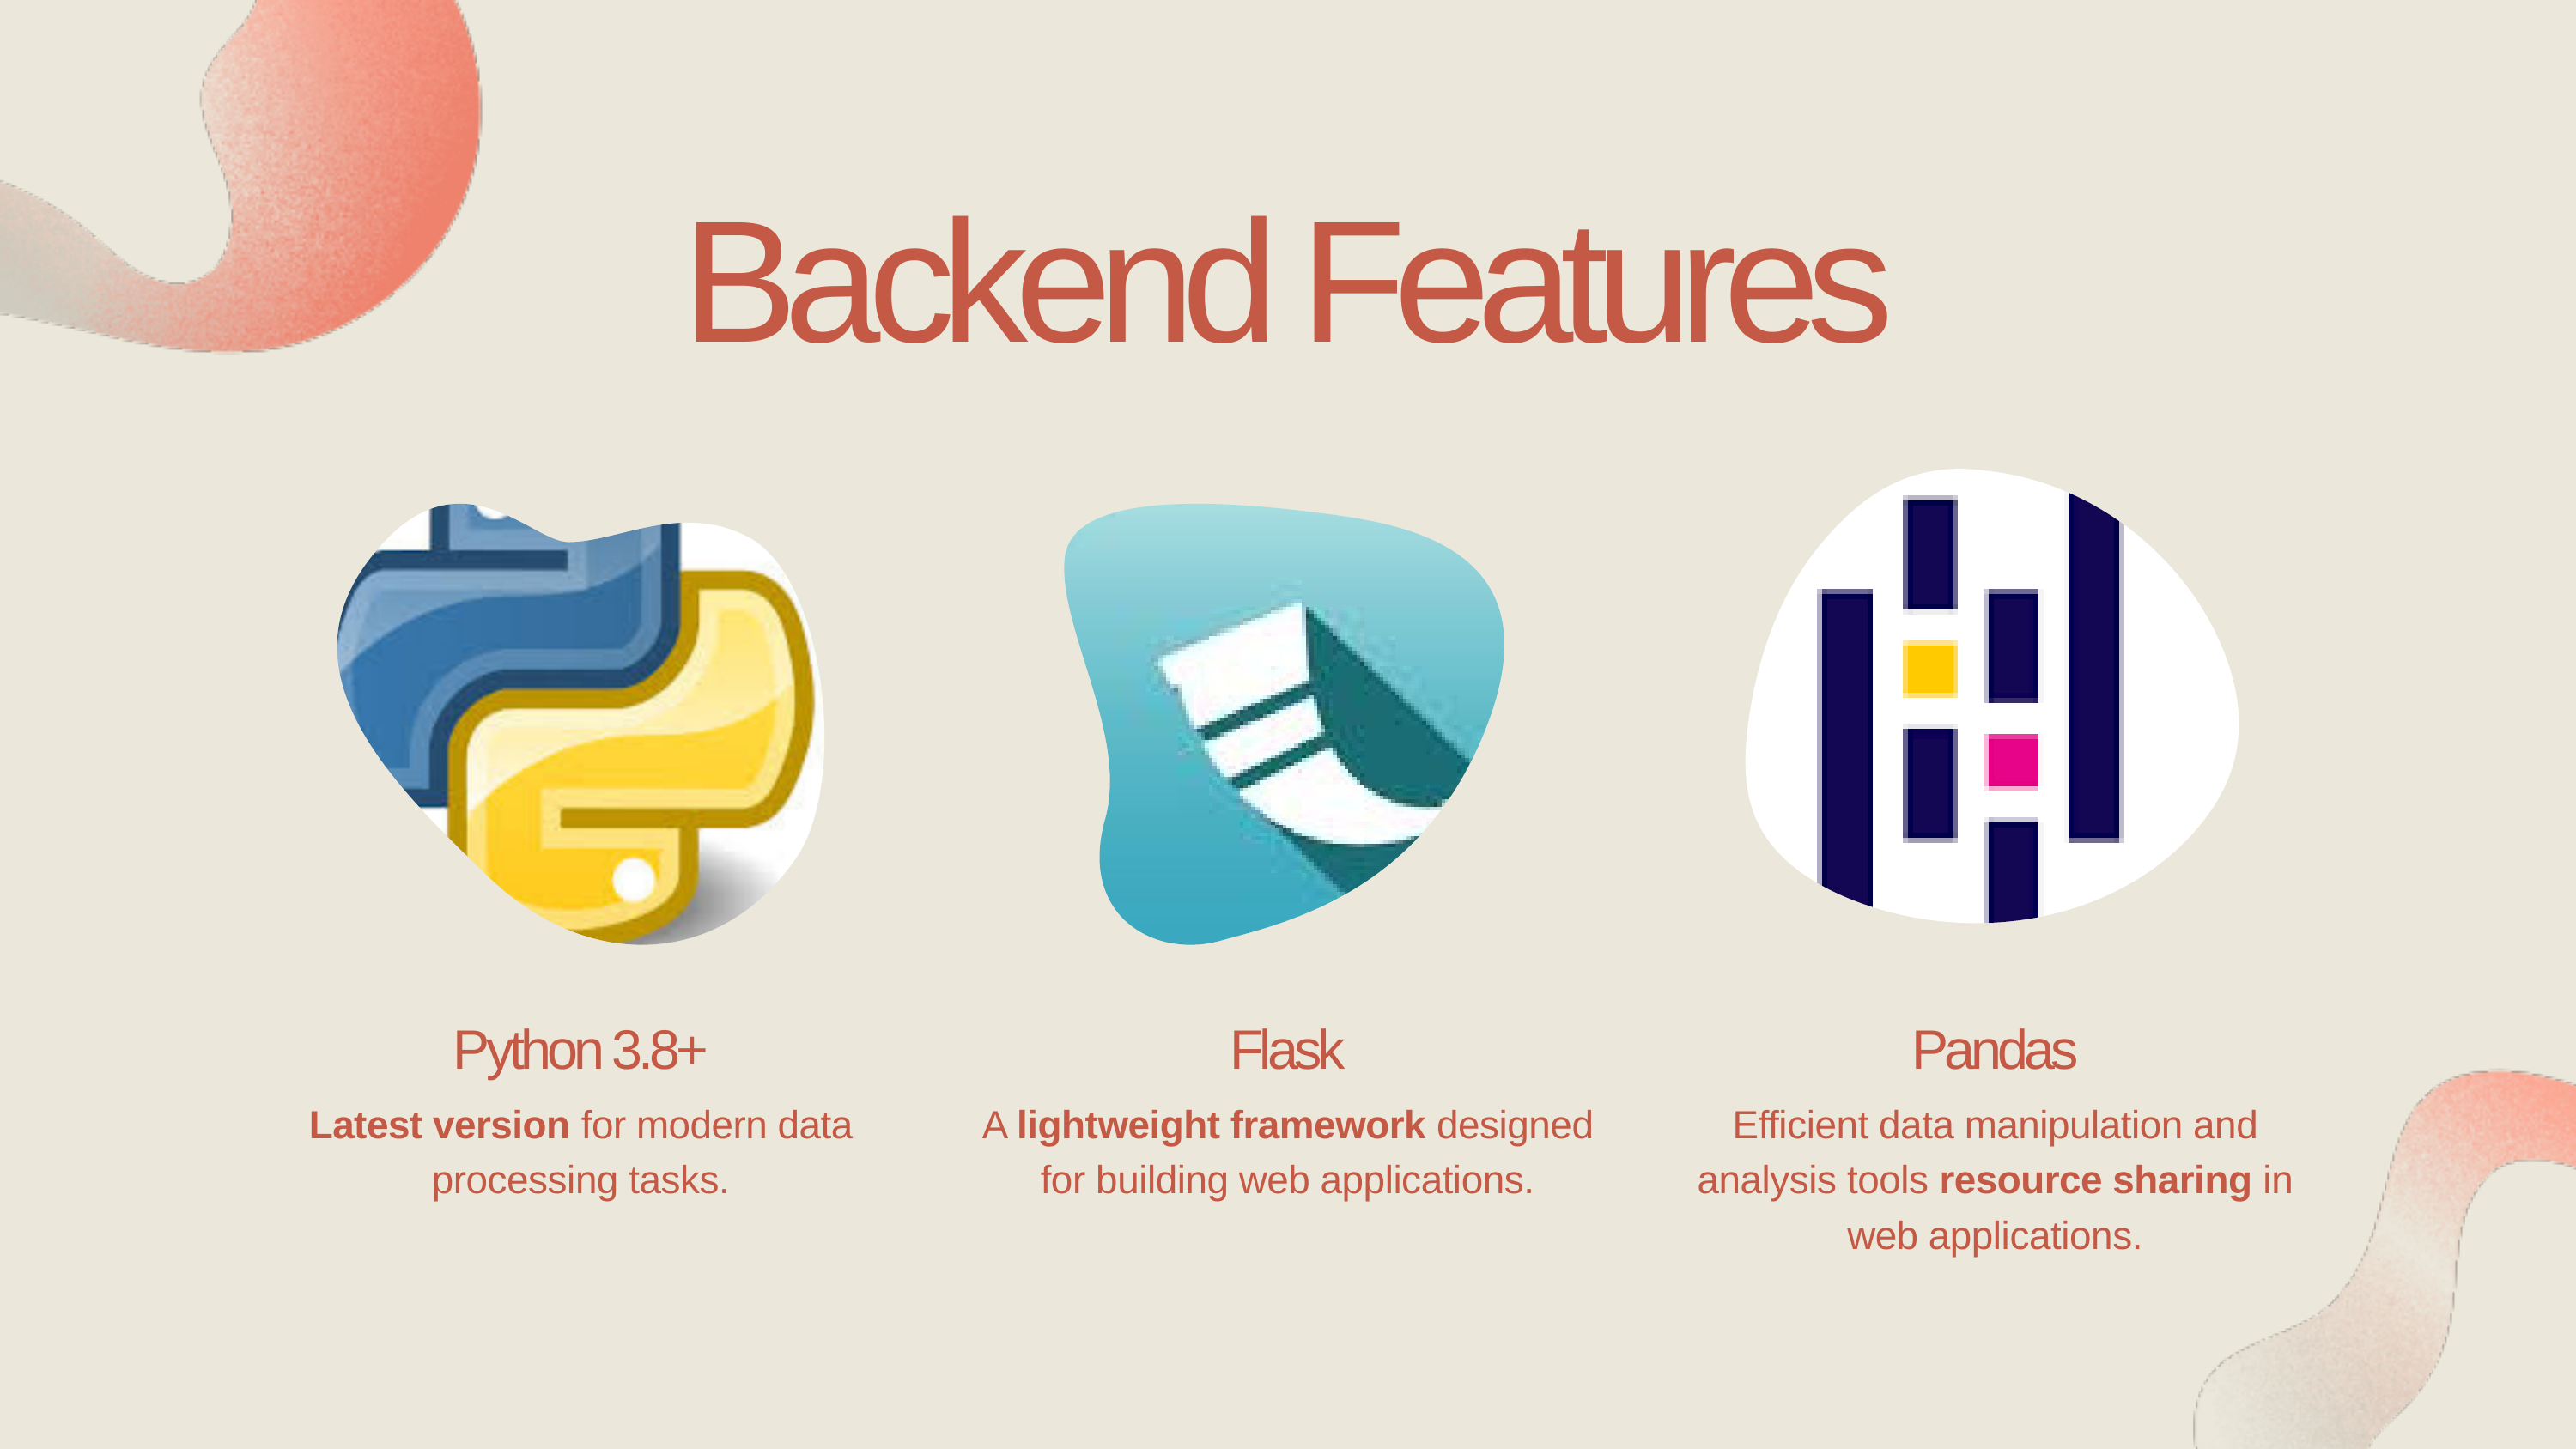

Backend Features

Python 3.8+
Latest version for modern data processing tasks.
Flask
A lightweight framework designed for building web applications.
Pandas
Efficient data manipulation and analysis tools resource sharing in web applications.